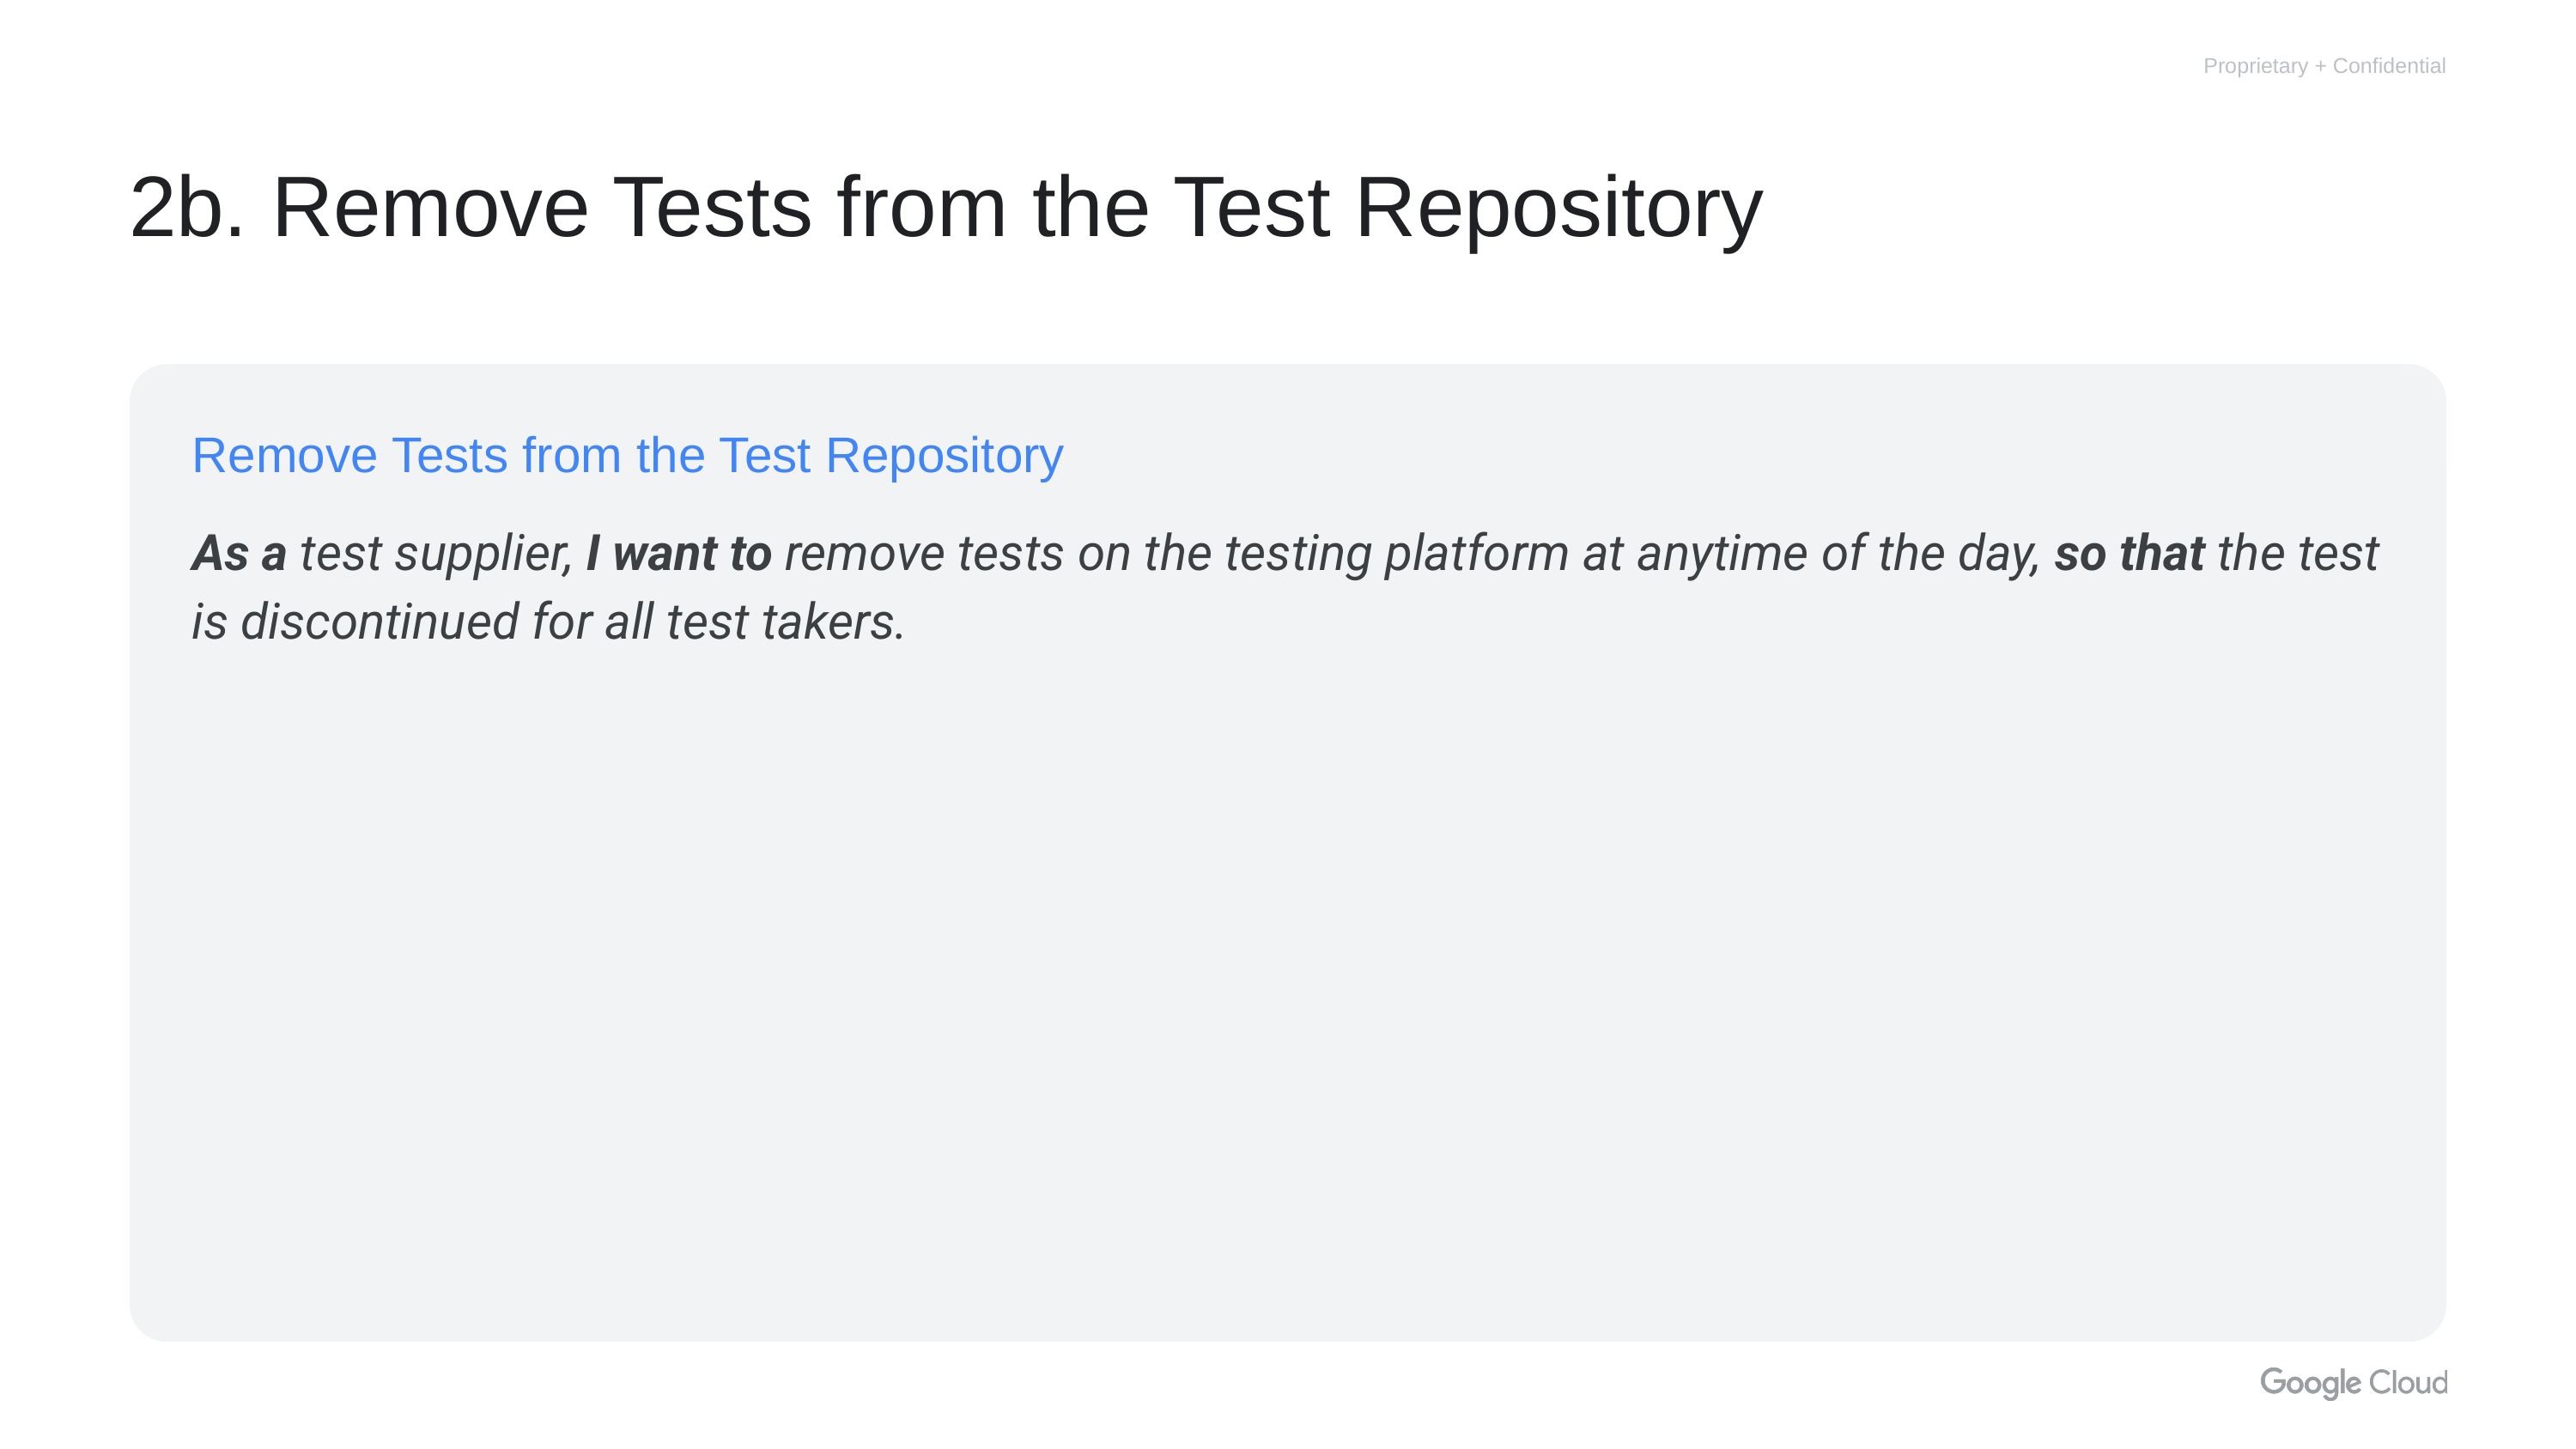

# 2b. Remove Tests from the Test Repository
Remove Tests from the Test Repository
As a test supplier, I want to remove tests on the testing platform at anytime of the day, so that the test is discontinued for all test takers.